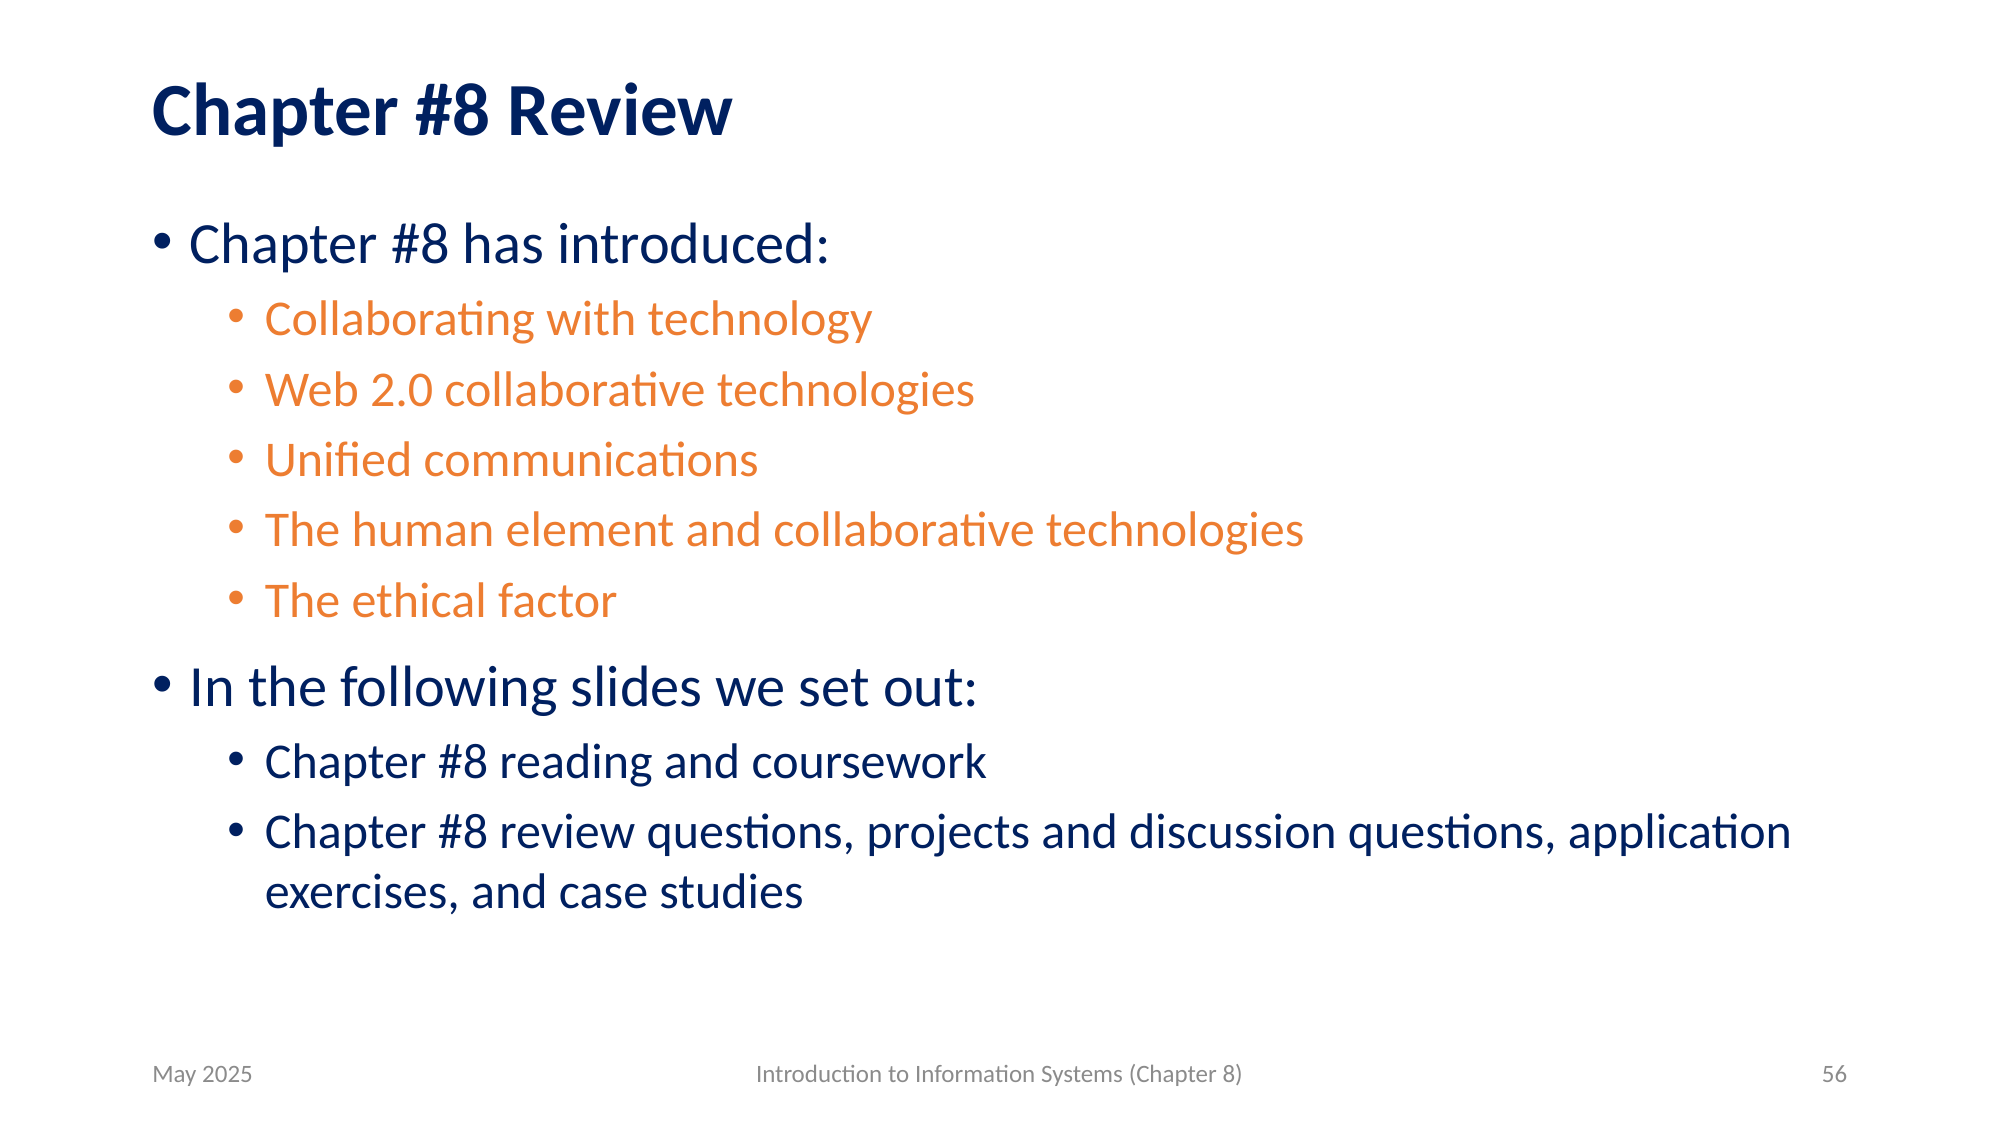

# Chapter #8 Review
Chapter #8 has introduced:
Collaborating with technology
Web 2.0 collaborative technologies
Unified communications
The human element and collaborative technologies
The ethical factor
In the following slides we set out:
Chapter #8 reading and coursework
Chapter #8 review questions, projects and discussion questions, application exercises, and case studies
May 2025
Introduction to Information Systems (Chapter 8)
56